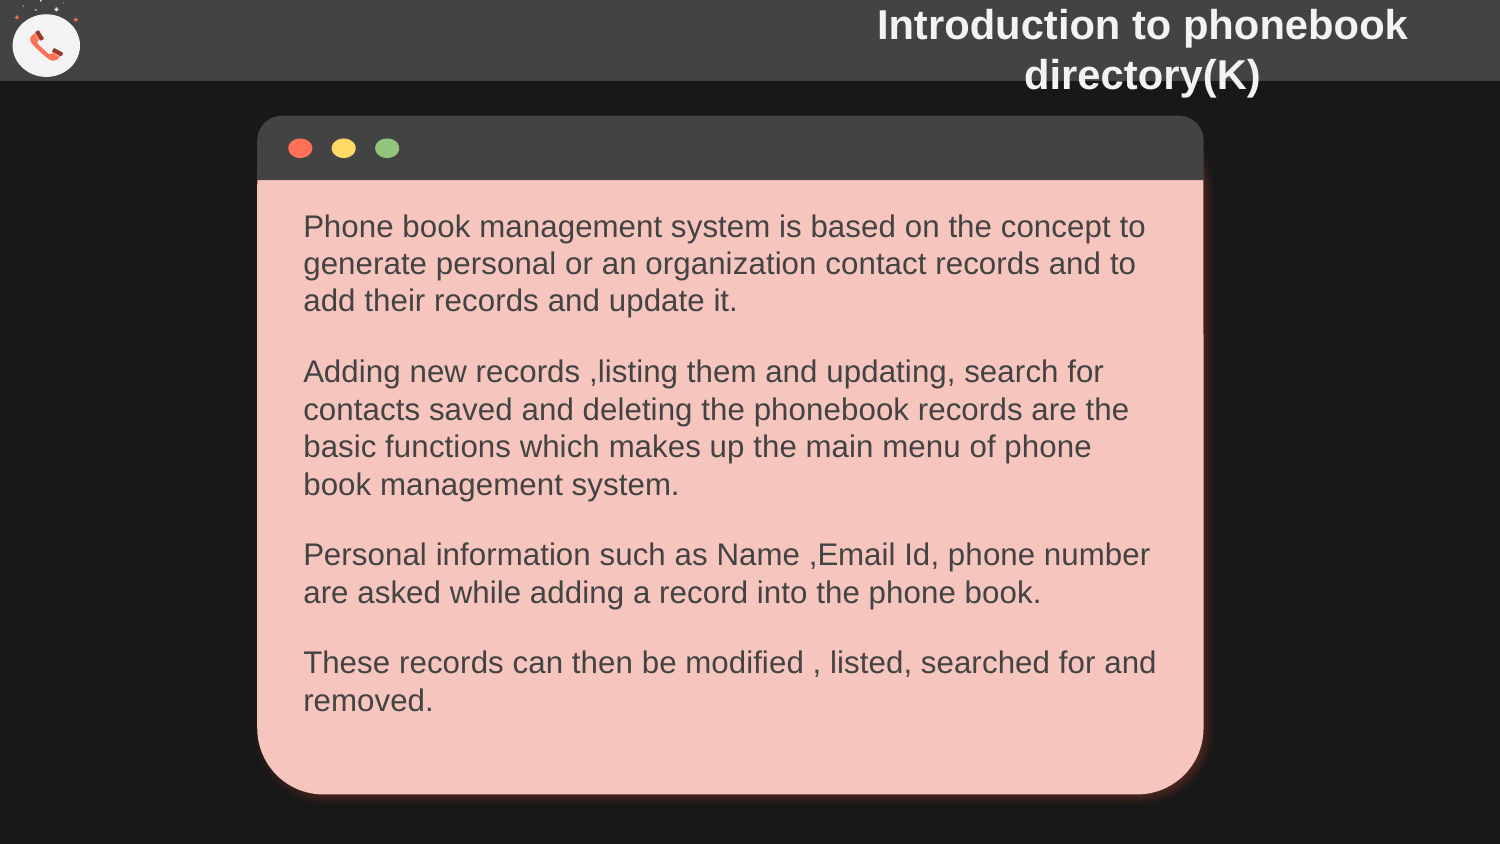

Introduction to phonebook directory(K)

Phone book management system is based on the concept to generate personal or an organization contact records and to add their records and update it.
Adding new records ,listing them and updating, search for contacts saved and deleting the phonebook records are the basic functions which makes up the main menu of phone book management system.
Personal information such as Name ,Email Id, phone number are asked while adding a record into the phone book.
These records can then be modified , listed, searched for and removed.